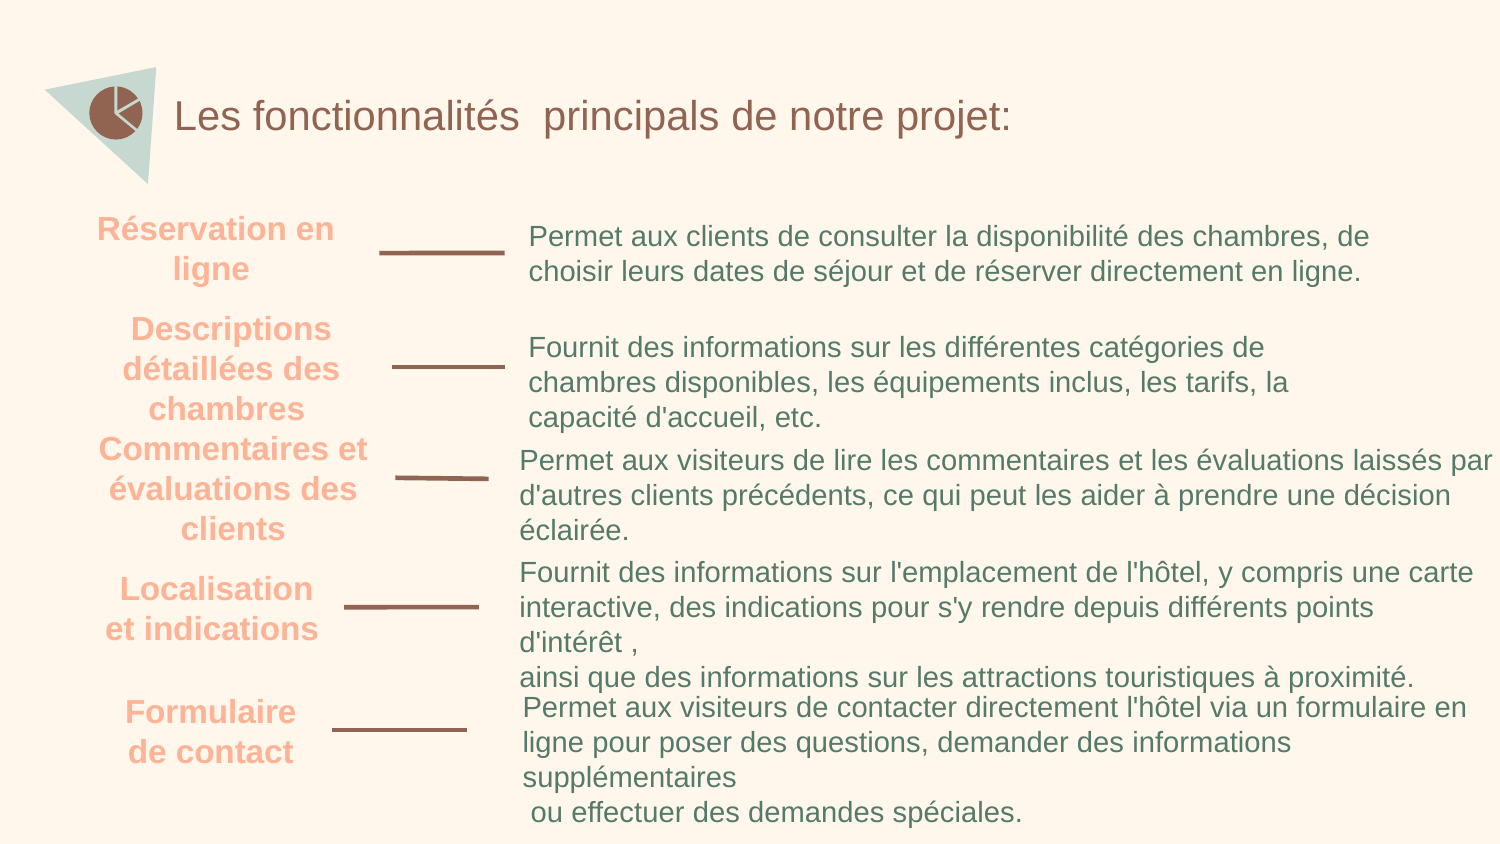

# Les fonctionnalités  principals de notre projet:

Réservation en ligne
Permet aux clients de consulter la disponibilité des chambres, de choisir leurs dates de séjour et de réserver directement en ligne.
Fournit des informations sur les différentes catégories de chambres disponibles, les équipements inclus, les tarifs, la capacité d'accueil, etc.
Descriptions détaillées des chambres
Permet aux visiteurs de lire les commentaires et les évaluations laissés par
d'autres clients précédents, ce qui peut les aider à prendre une décision éclairée.
Commentaires et évaluations des clients
Fournit des informations sur l'emplacement de l'hôtel, y compris une carte interactive, des indications pour s'y rendre depuis différents points d'intérêt ,
ainsi que des informations sur les attractions touristiques à proximité.
Localisation et indications
Permet aux visiteurs de contacter directement l'hôtel via un formulaire en
ligne pour poser des questions, demander des informations supplémentaires
 ou effectuer des demandes spéciales.
Formulaire de contact